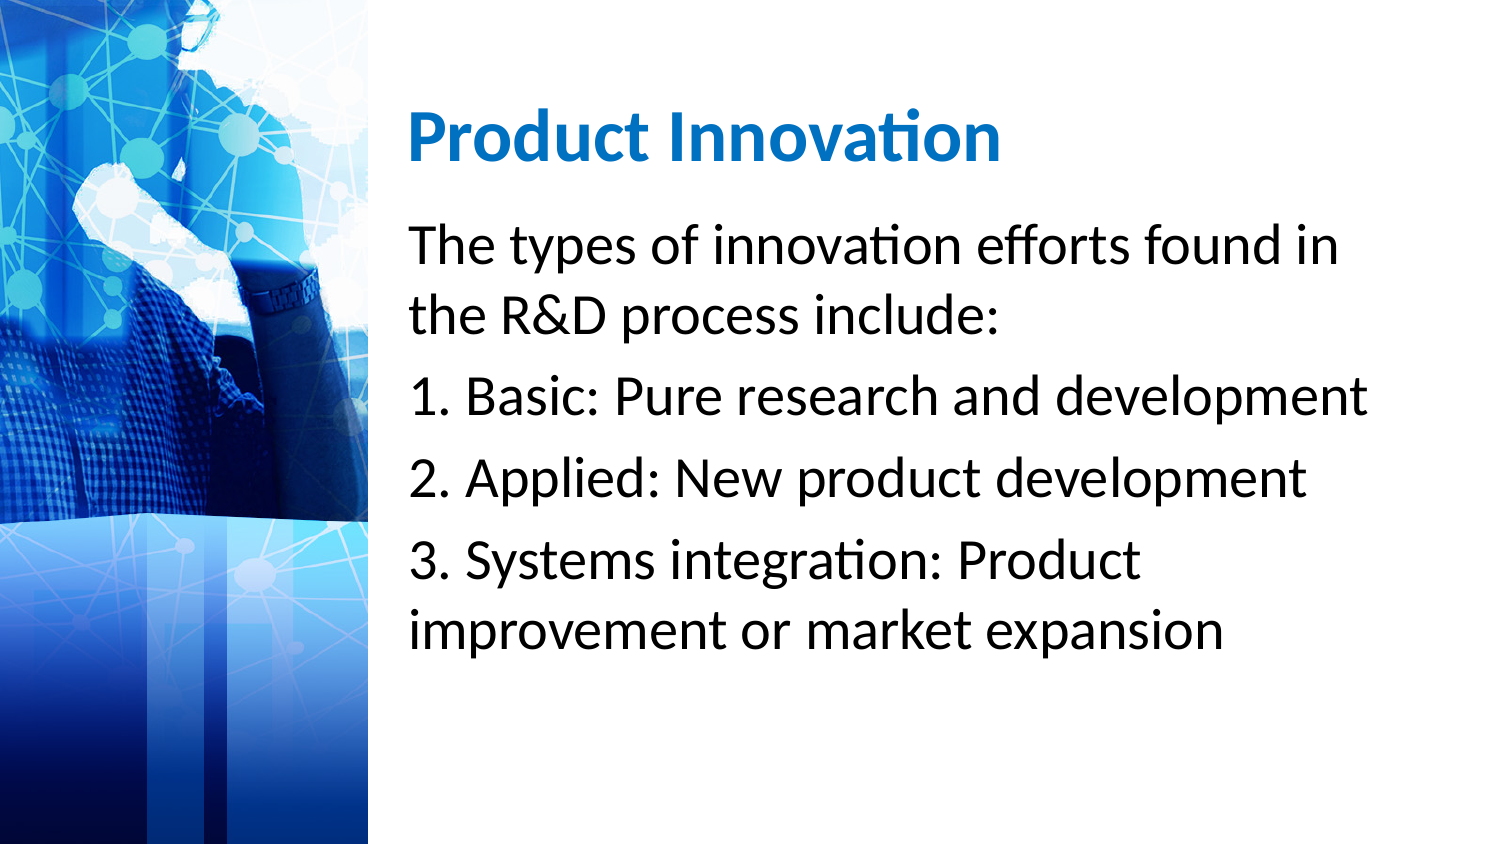

# Product Innovation
The types of innovation efforts found in the R&D process include:
1. Basic: Pure research and development
2. Applied: New product development
3. Systems integration: Product improvement or market expansion